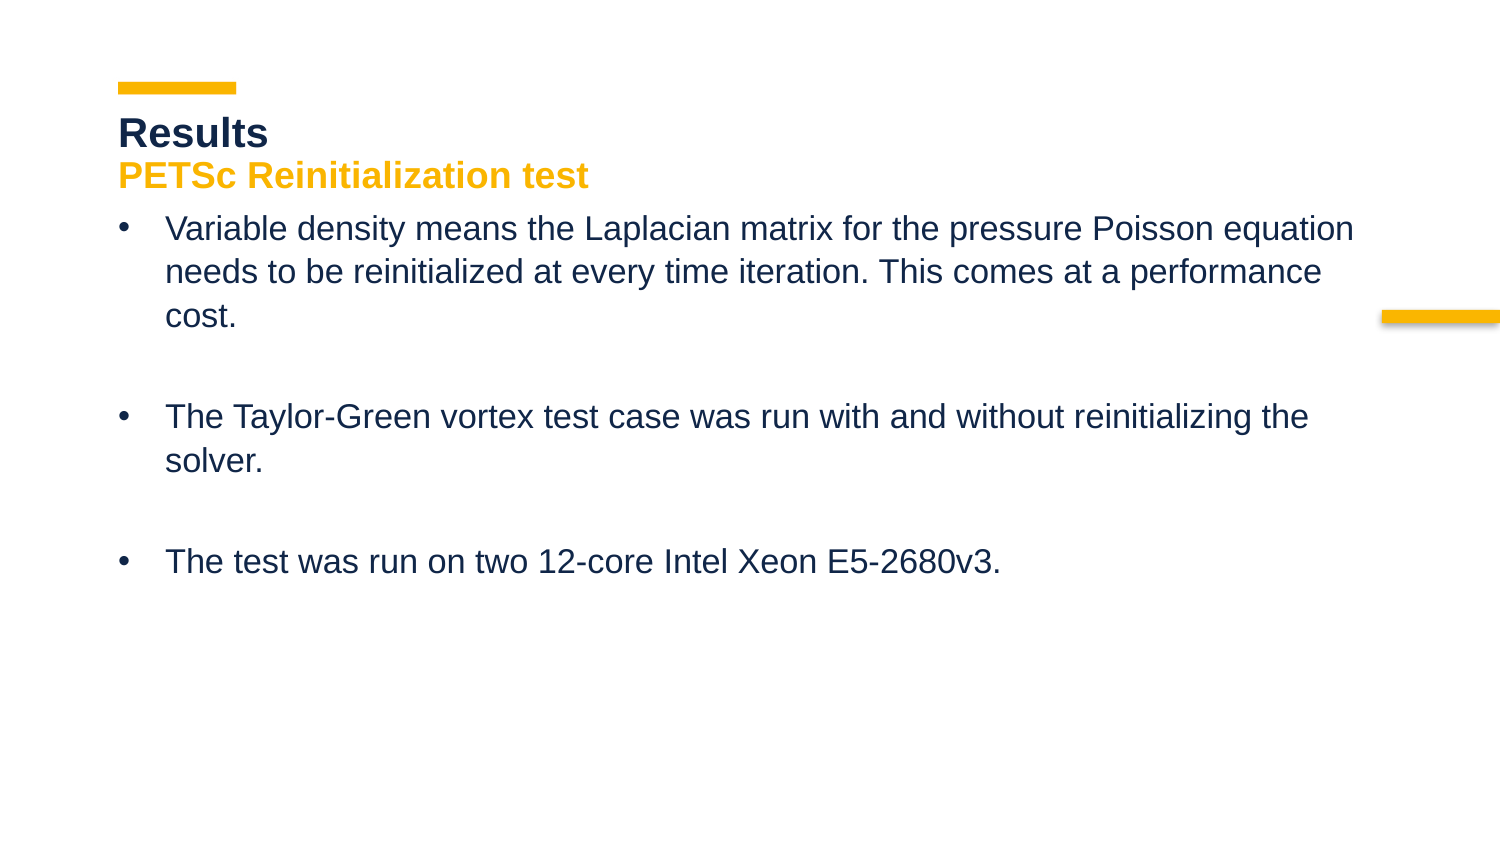

Results
PETSc Reinitialization test

Variable density means the Laplacian matrix for the pressure Poisson equation needs to be reinitialized at every time iteration. This comes at a performance cost.

The Taylor-Green vortex test case was run with and without reinitializing the solver.

The test was run on two 12-core Intel Xeon E5-2680v3.